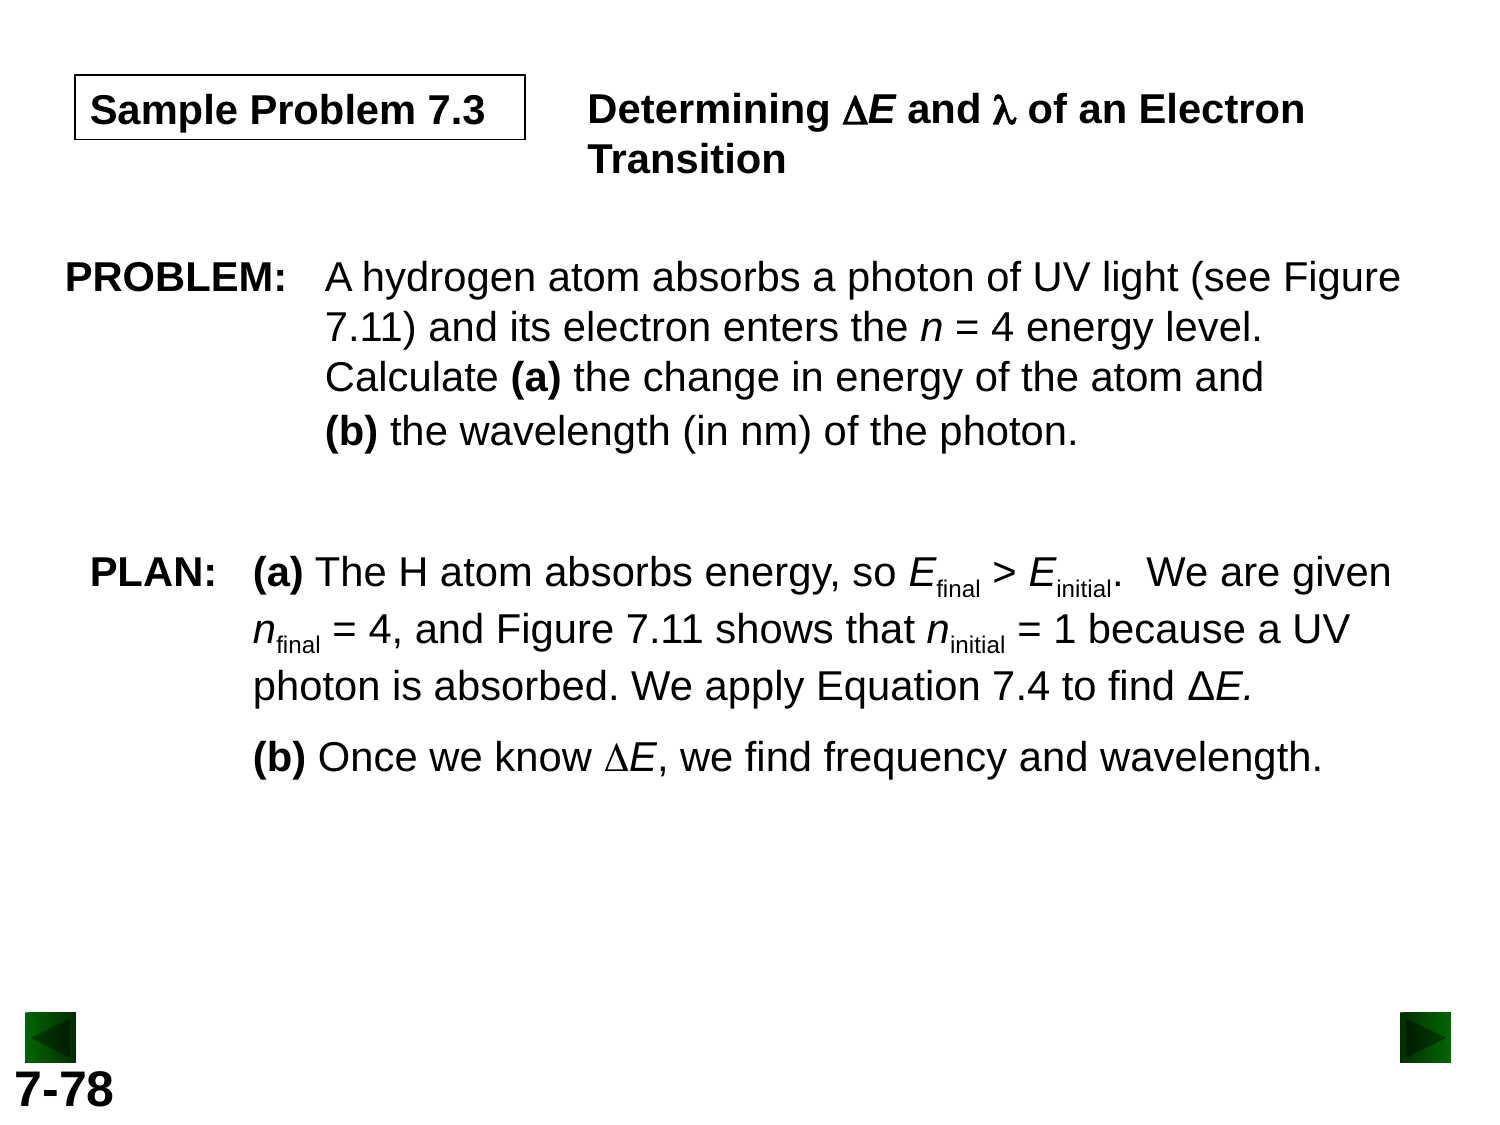

Sample Problem 7.3
Determining ΔE and λ of an Electron Transition
PROBLEM:
A hydrogen atom absorbs a photon of UV light (see Figure 7.11) and its electron enters the n = 4 energy level.  Calculate (a) the change in energy of the atom and
(b) the wavelength (in nm) of the photon.
PLAN:
(a) The H atom absorbs energy, so Efinal > Einitial.  We are given nfinal = 4, and Figure 7.11 shows that ninitial = 1 because a UV photon is absorbed. We apply Equation 7.4 to find ΔE.
(b) Once we know ΔE, we find frequency and wavelength.